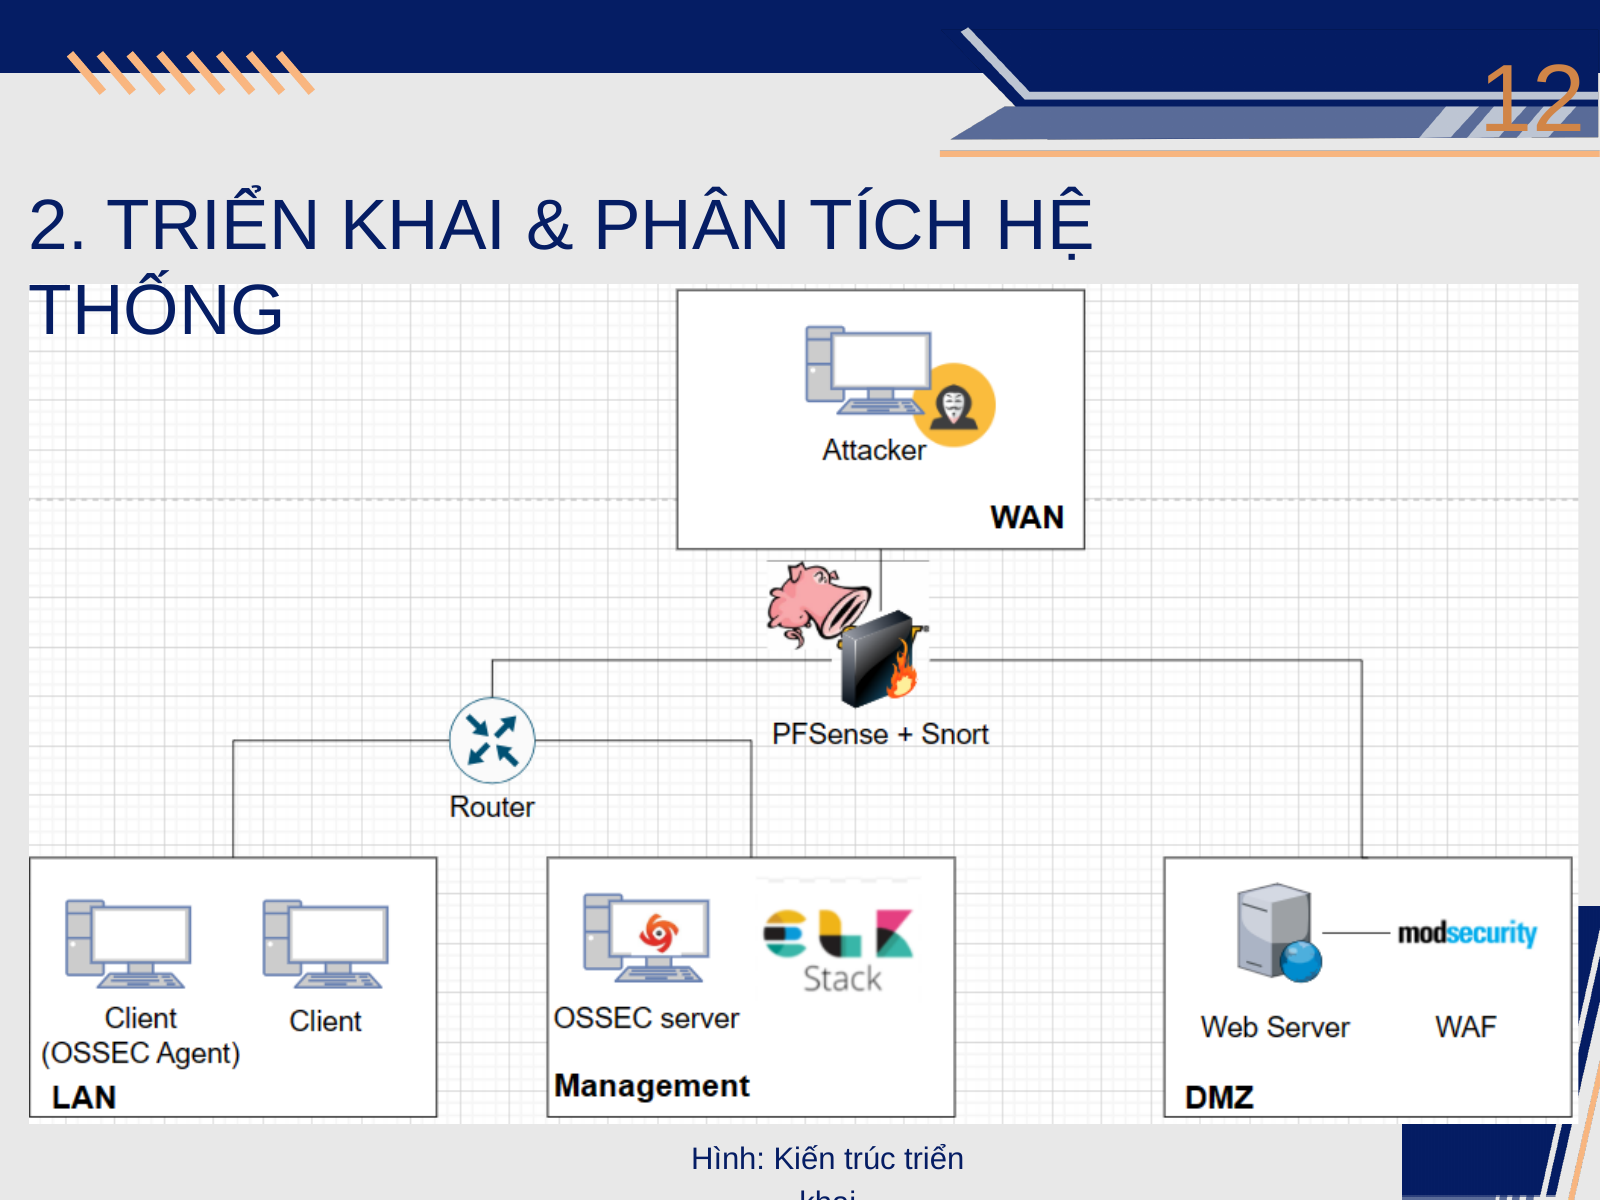

12
2. TRIỂN KHAI & PHÂN TÍCH HỆ THỐNG

Hình: Kiến trúc triển khai